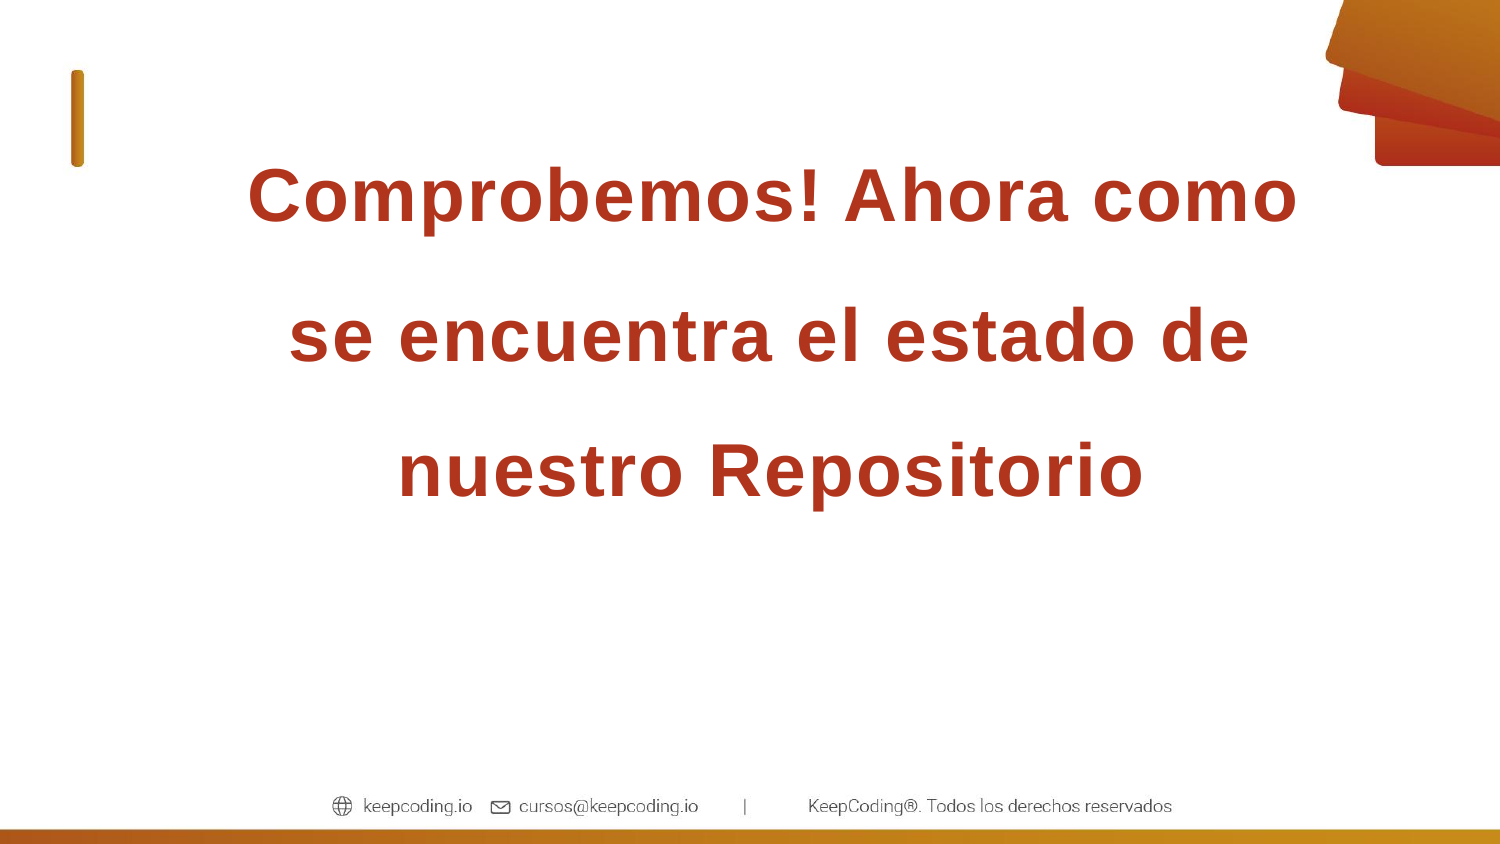

# Comprobemos! Ahora como se encuentra el estado de nuestro Repositorio